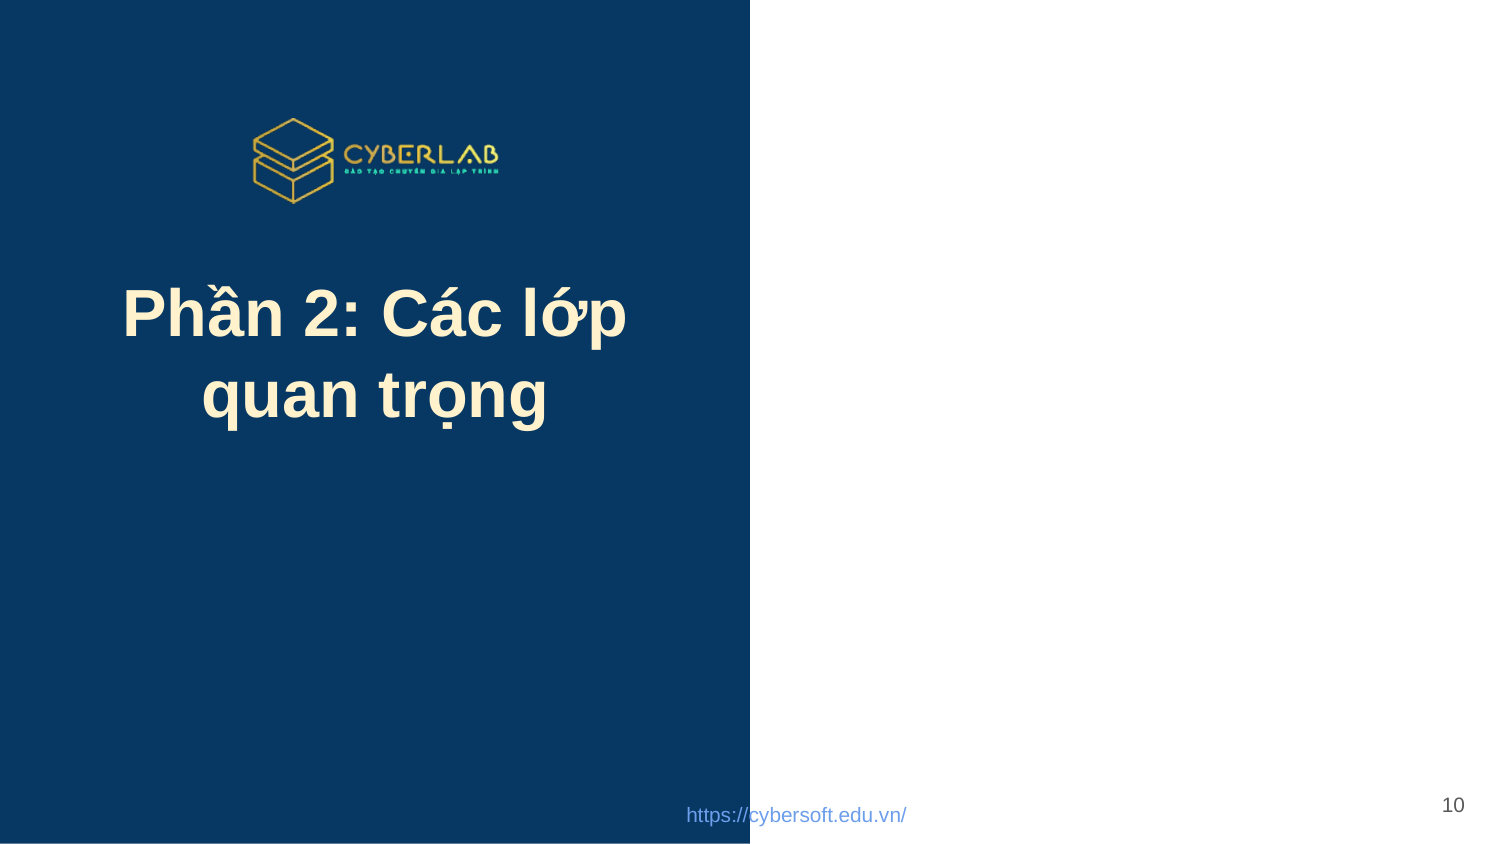

# Phần 2: Các lớp quan trọng

10